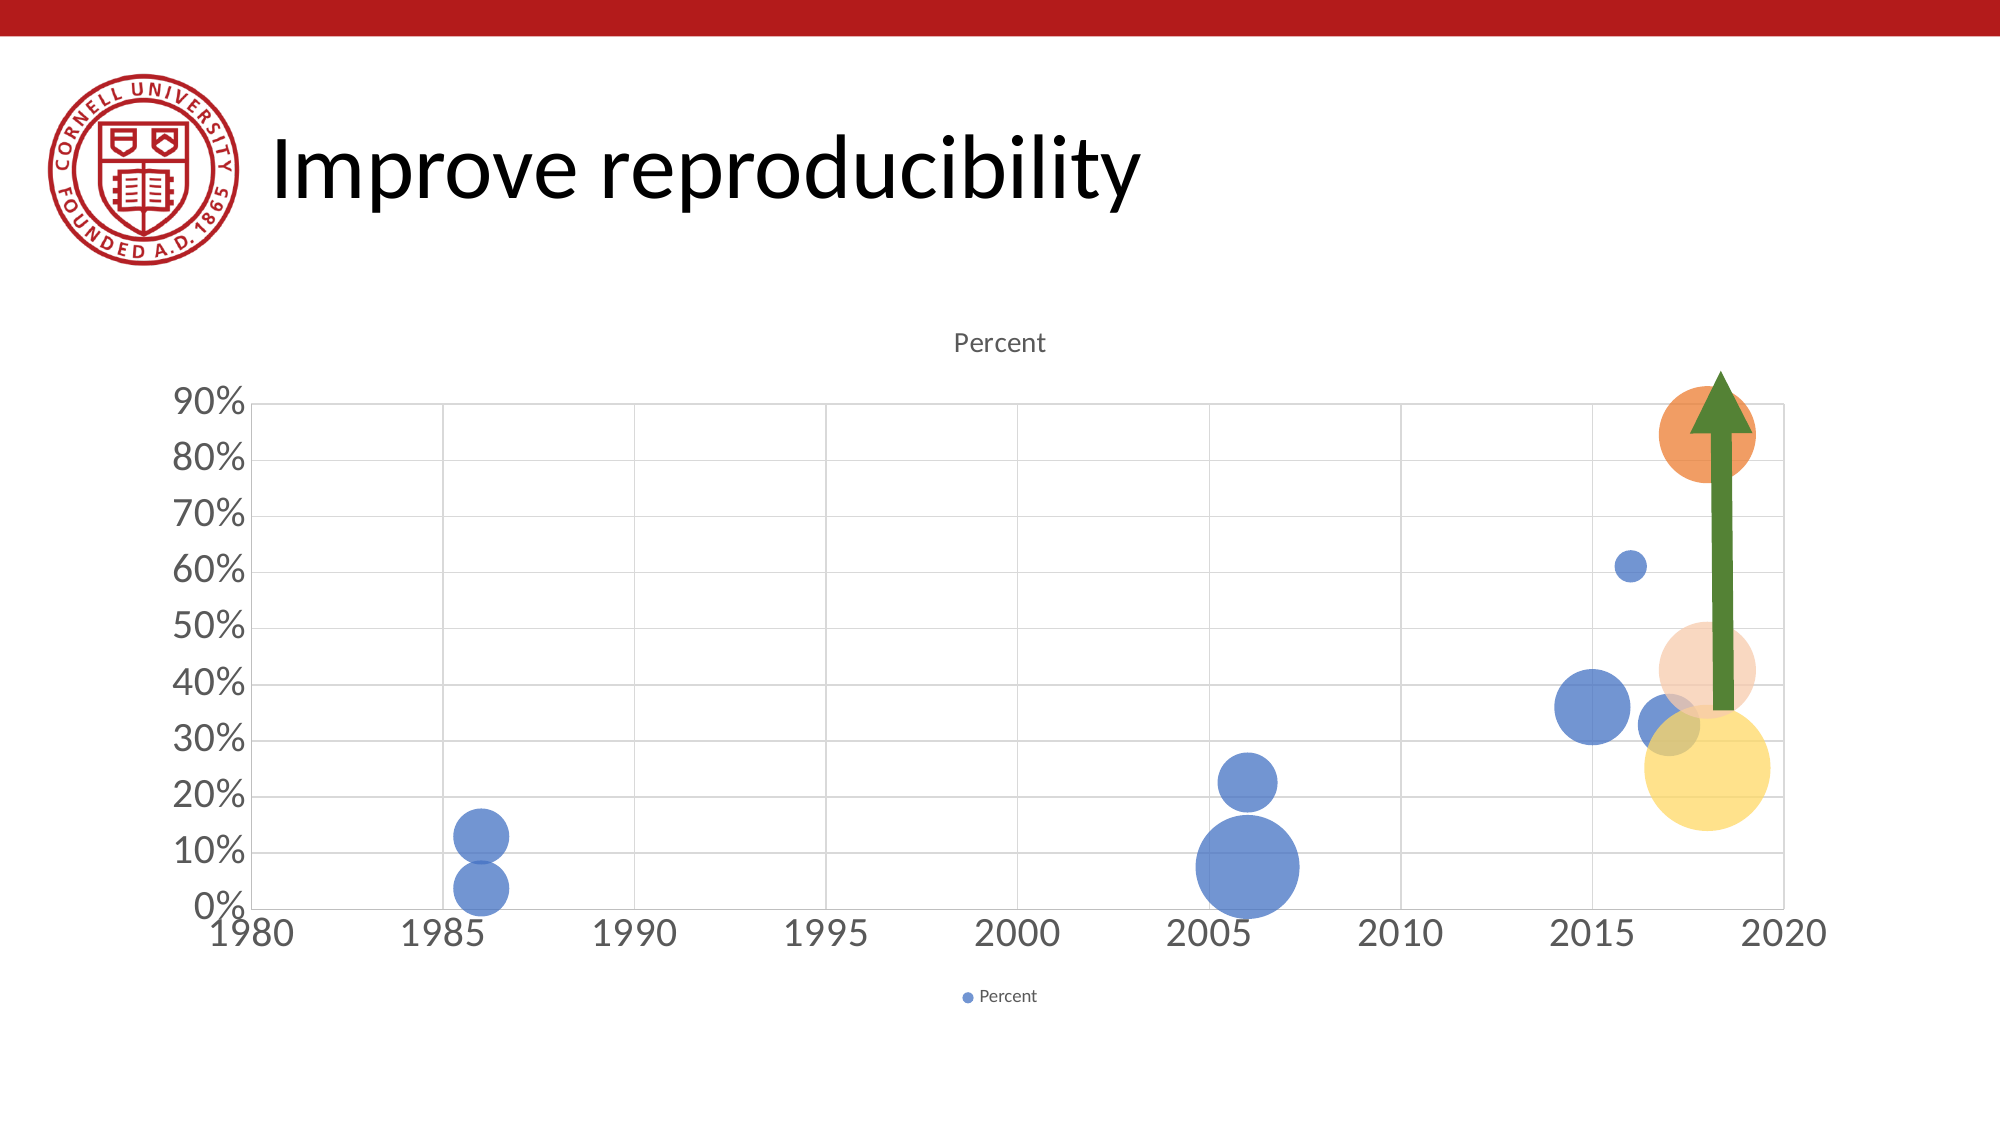

# Improve reproducibility

### Chart:

| Category | Percent |
|---|---|